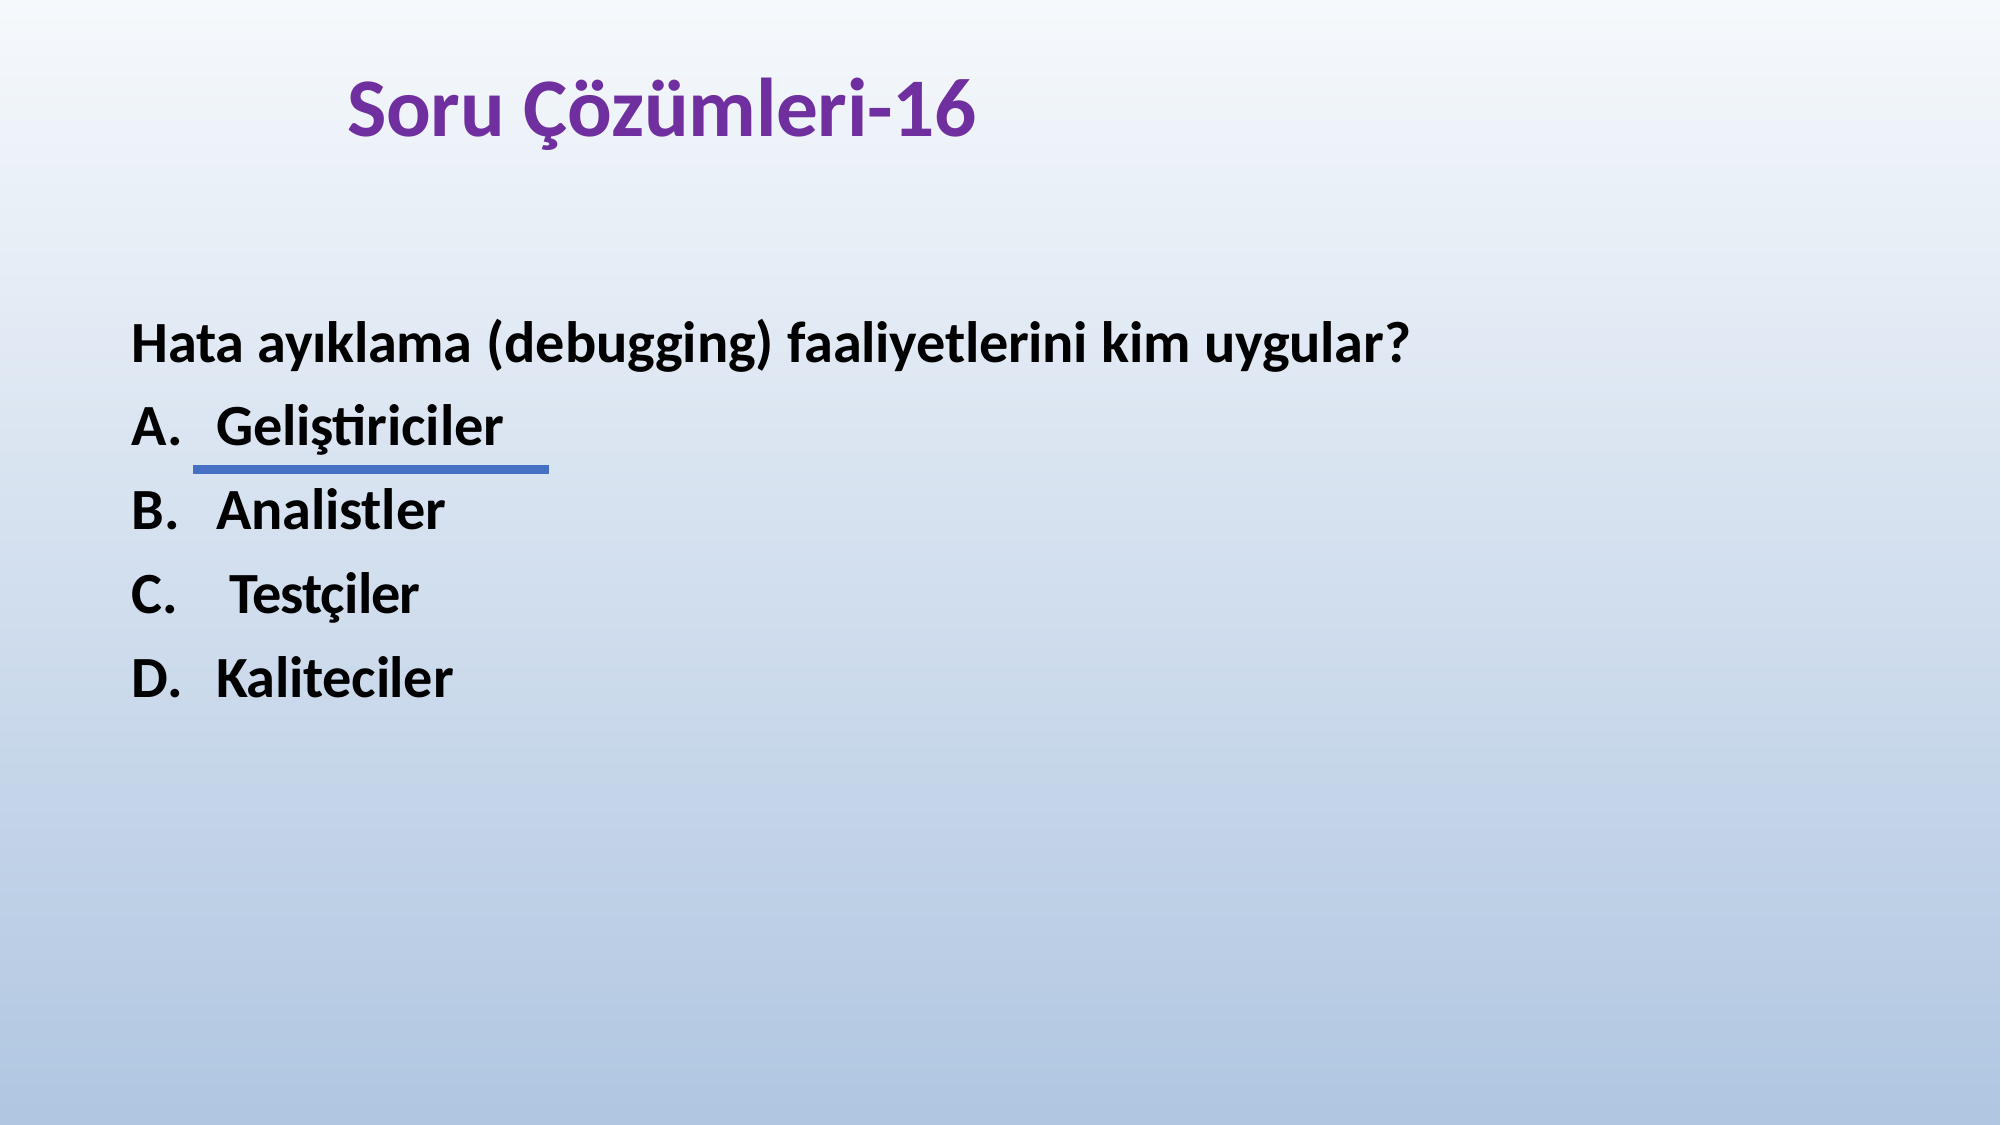

# Soru Çözümleri-16
Hata ayıklama (debugging) faaliyetlerini kim uygular?
Geliştiriciler
Analistler
Testçiler
Kaliteciler